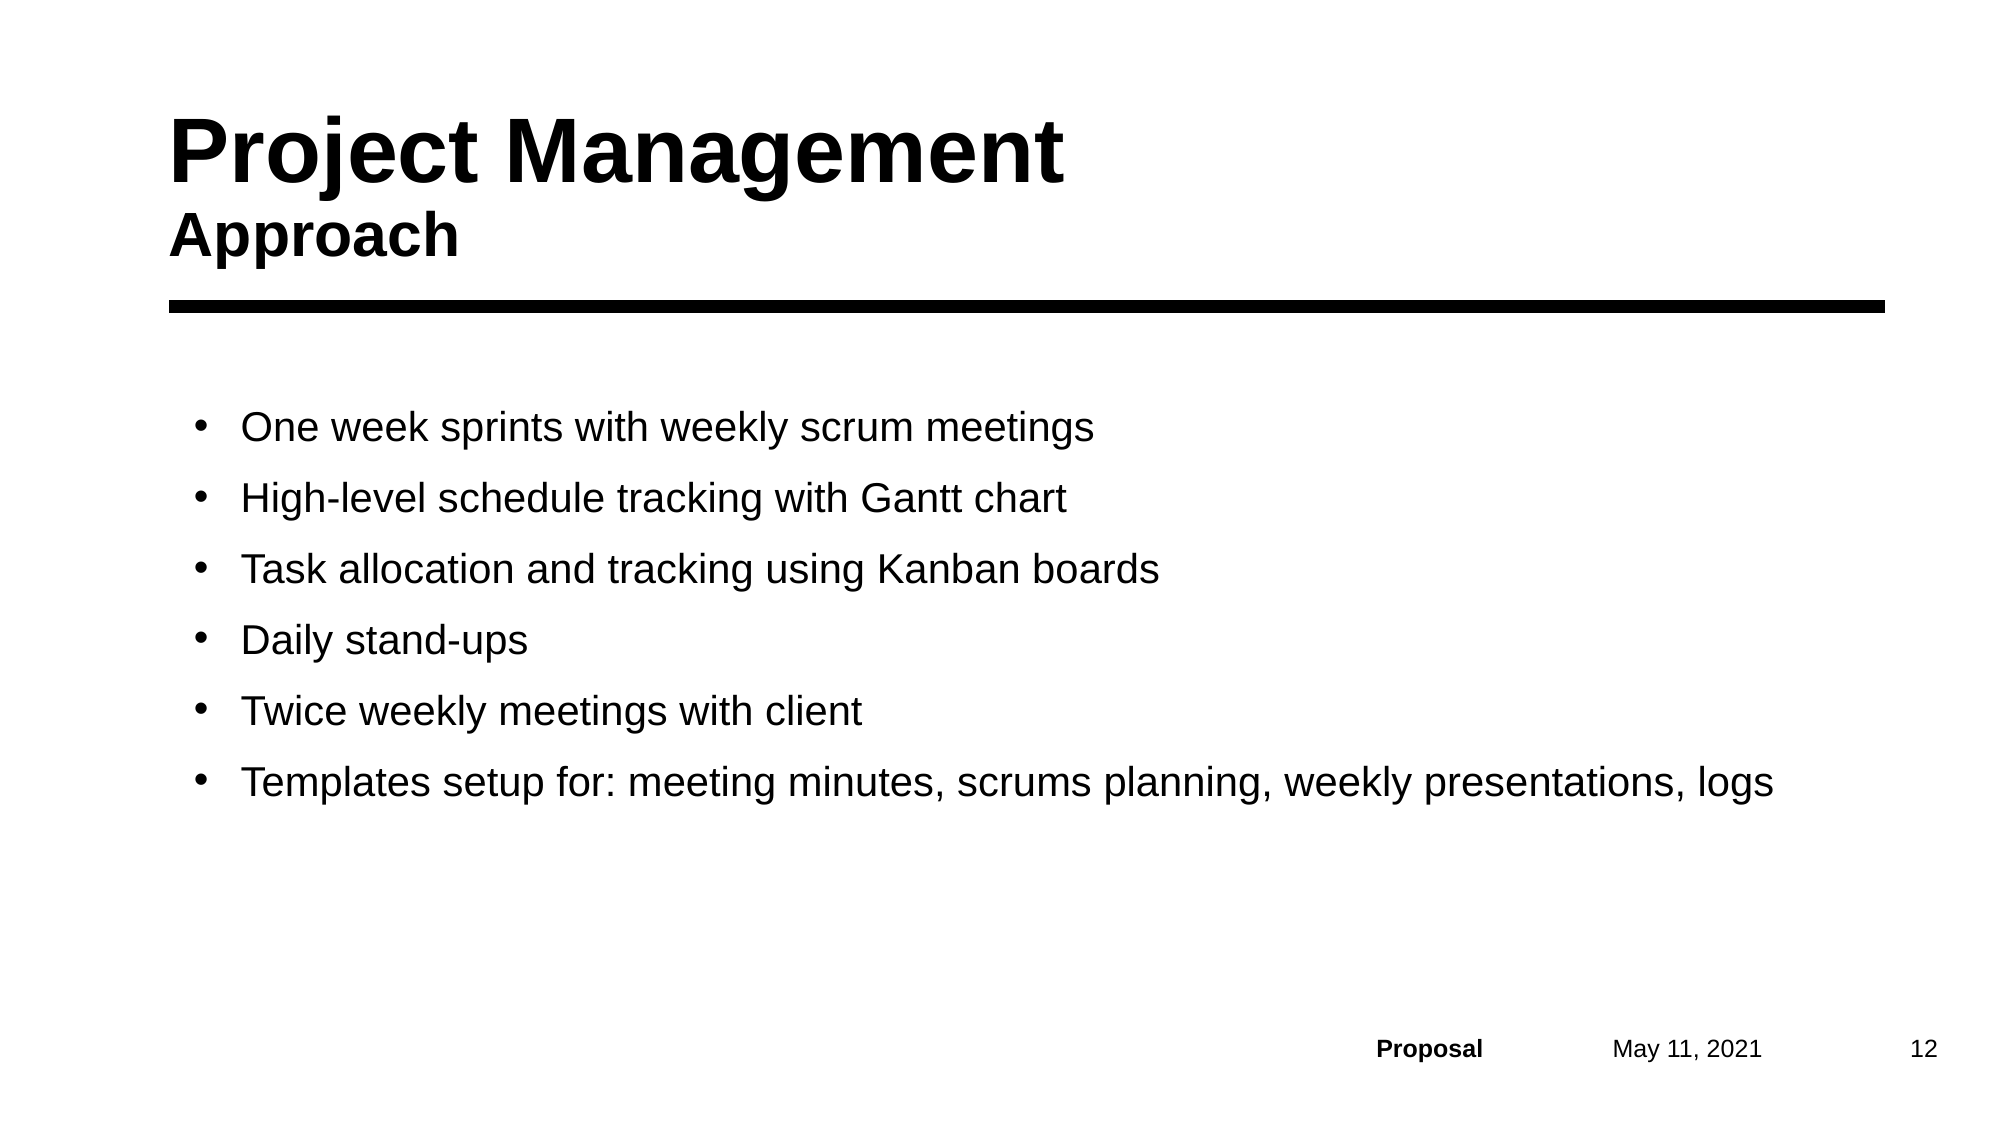

# Project Management Approach

One week sprints with weekly scrum meetings
High-level schedule tracking with Gantt chart
Task allocation and tracking using Kanban boards
Daily stand-ups
Twice weekly meetings with client
Templates setup for: meeting minutes, scrums planning, weekly presentations, logs

May 11, 2021
12
Proposal